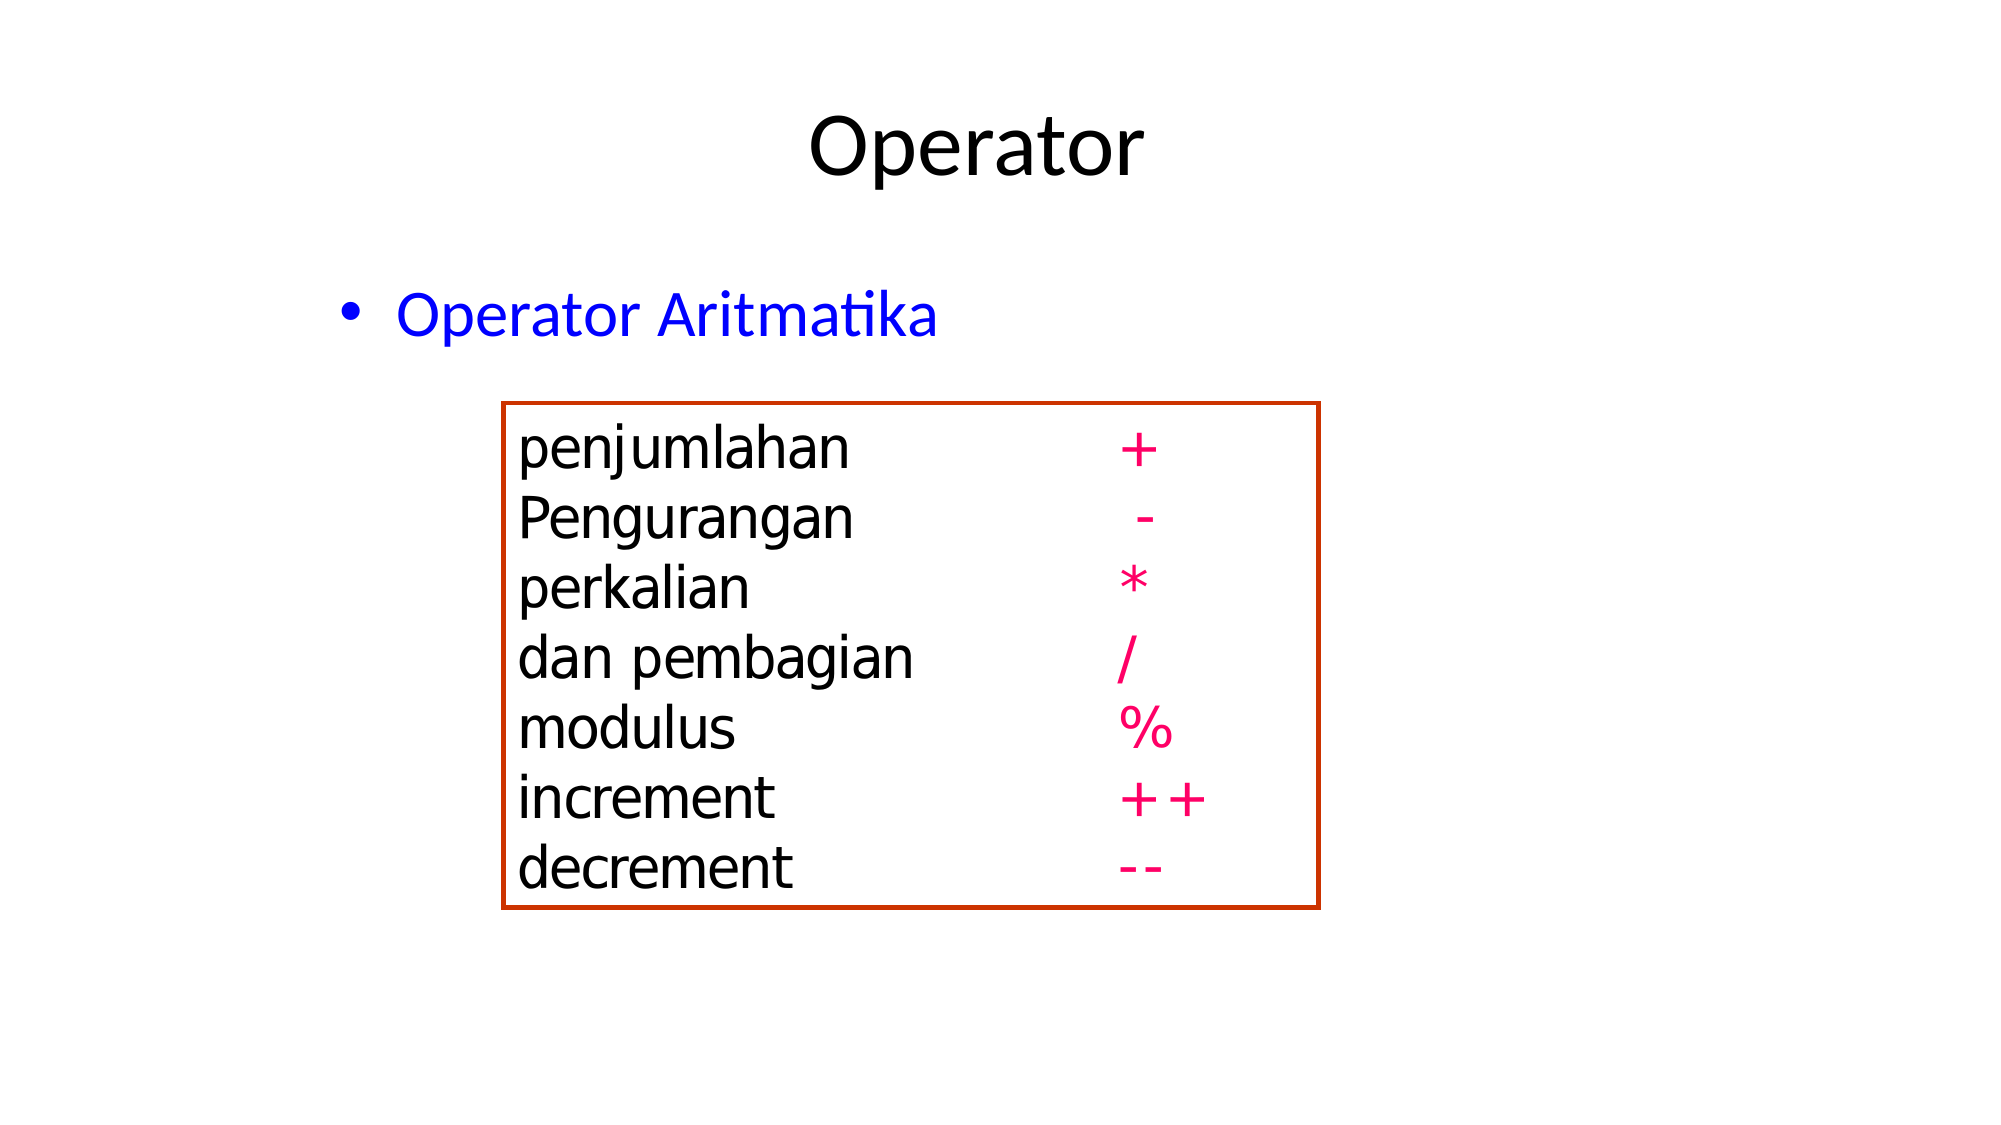

# Operator
Operator Aritmatika
penjumlahan 		+
Pengurangan		 -
perkalian 			*
dan pembagian	 	/
modulus 			%
increment 			++
decrement 			--